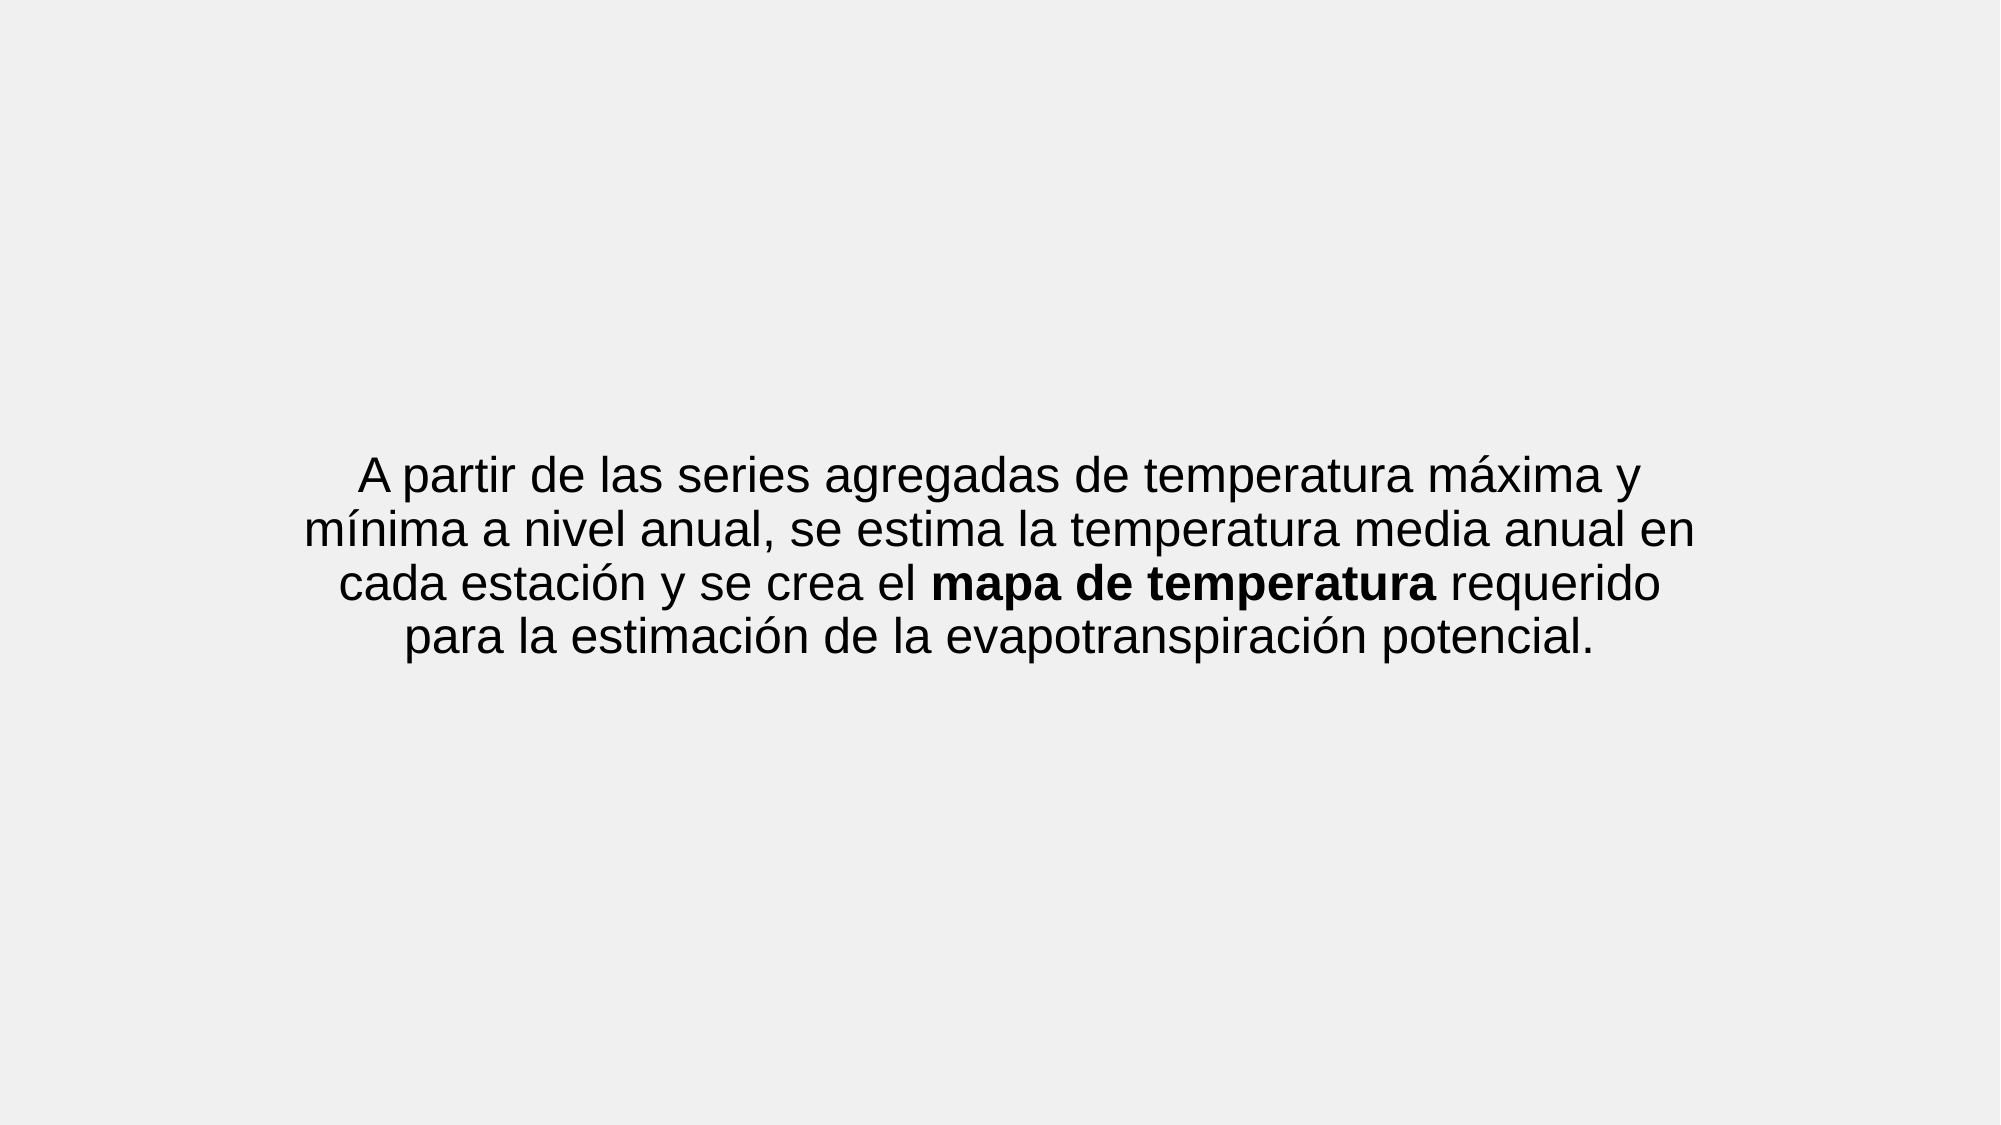

# A partir de las series agregadas de temperatura máxima y mínima a nivel anual, se estima la temperatura media anual en cada estación y se crea el mapa de temperatura requerido para la estimación de la evapotranspiración potencial.